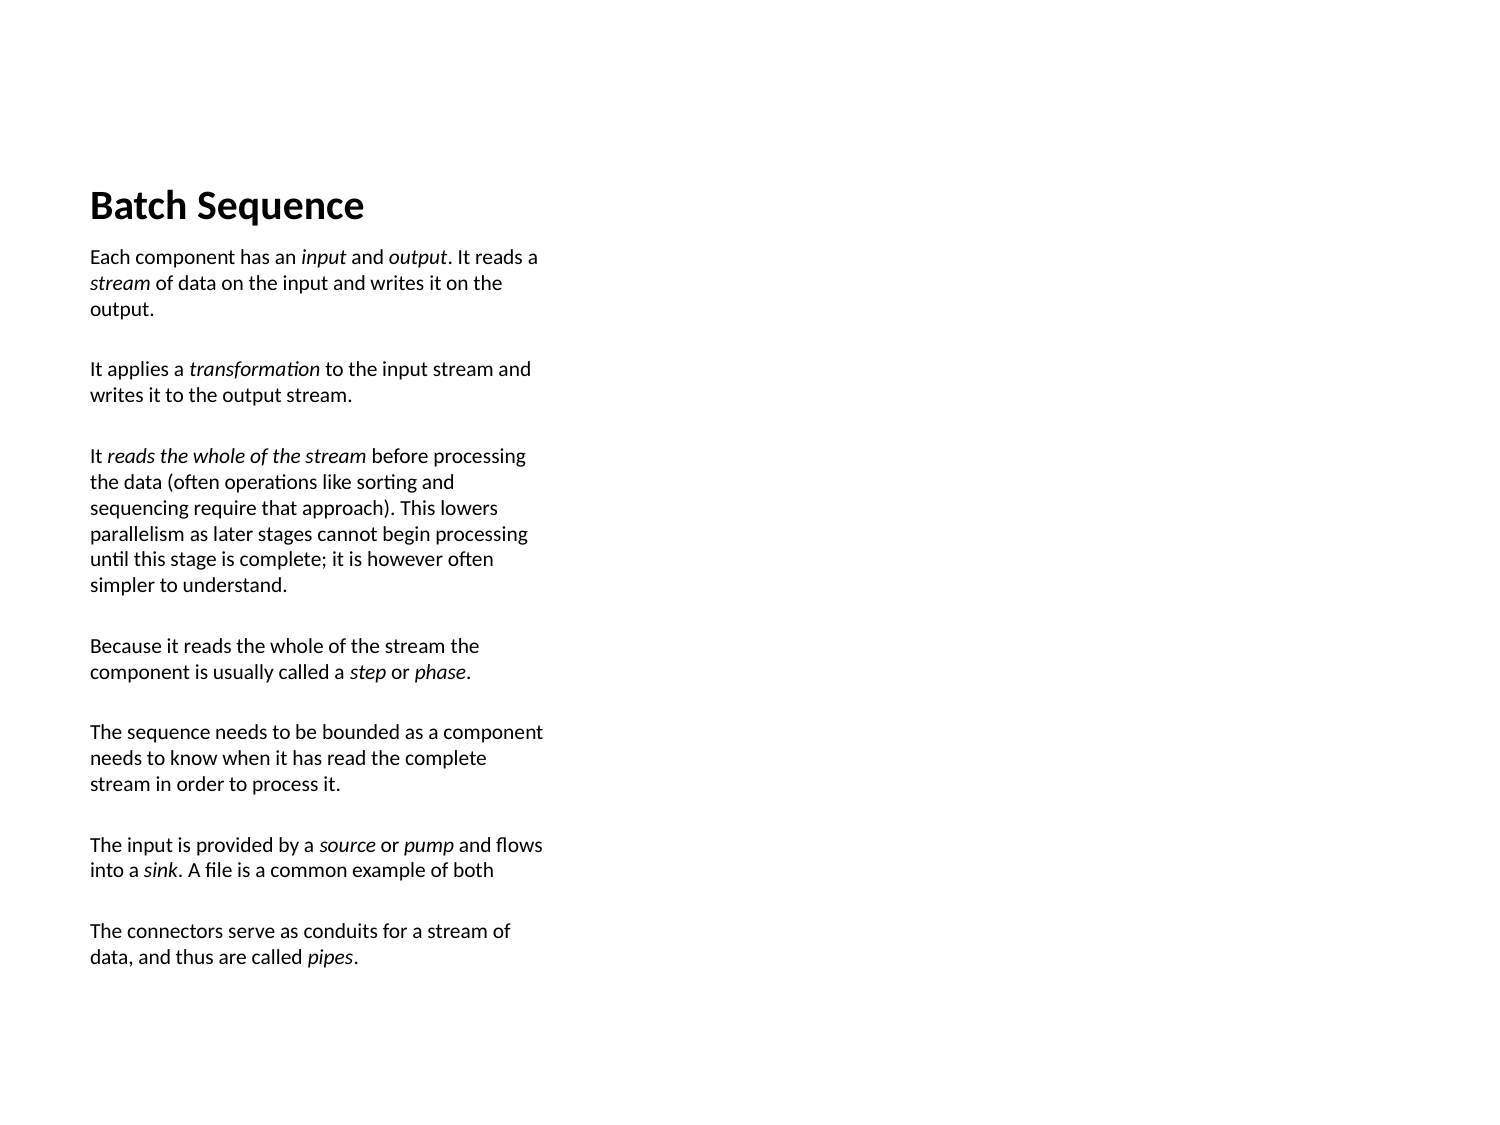

# Batch Sequence

Each component has an input and output. It reads a stream of data on the input and writes it on the output.

It applies a transformation to the input stream and writes it to the output stream.

It reads the whole of the stream before processing the data (often operations like sorting and sequencing require that approach). This lowers parallelism as later stages cannot begin processing until this stage is complete; it is however often simpler to understand.

Because it reads the whole of the stream the component is usually called a step or phase.

The sequence needs to be bounded as a component needs to know when it has read the complete stream in order to process it.

The input is provided by a source or pump and flows into a sink. A file is a common example of both

The connectors serve as conduits for a stream of data, and thus are called pipes.